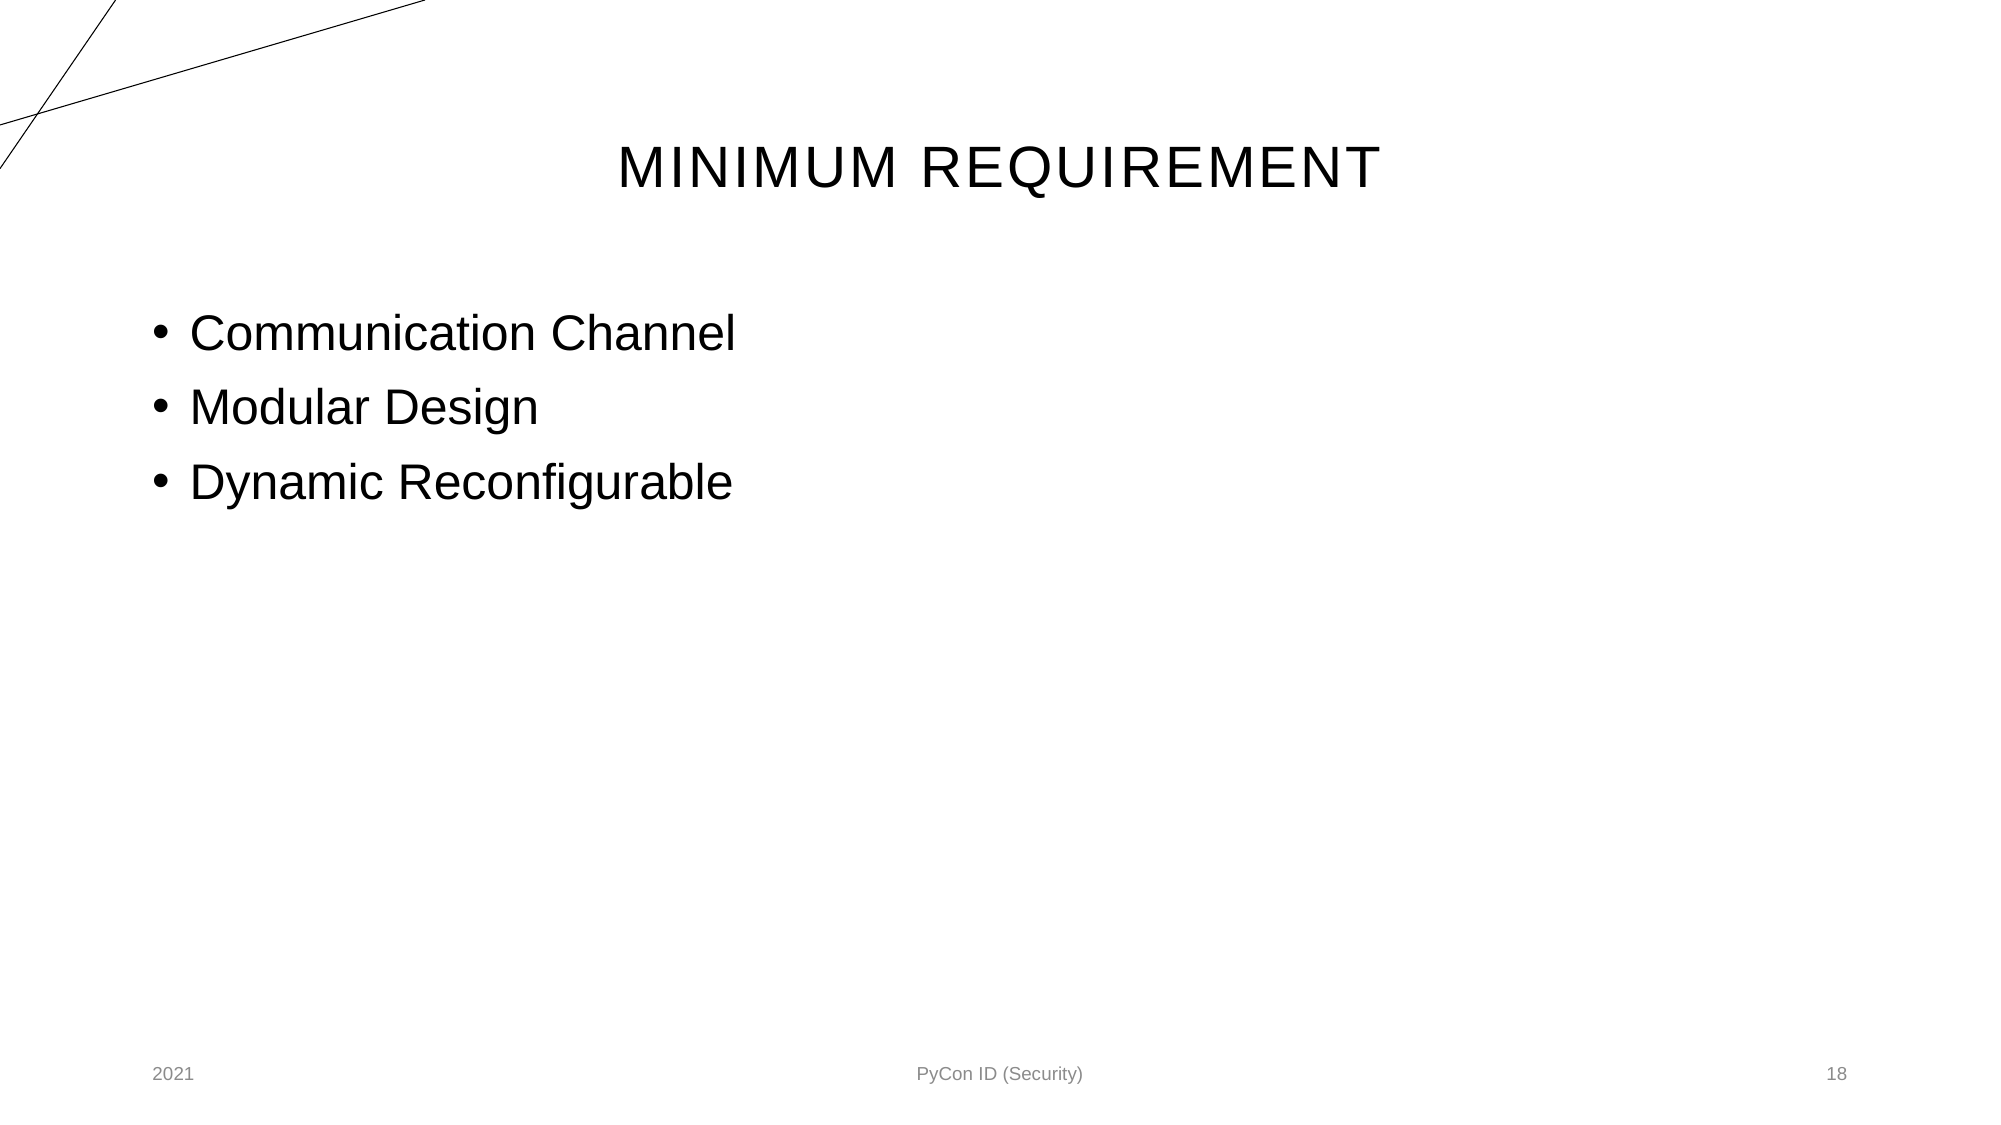

# Minimum Requirement
Communication Channel
Modular Design
Dynamic Reconfigurable

2021
PyCon ID (Security)
18